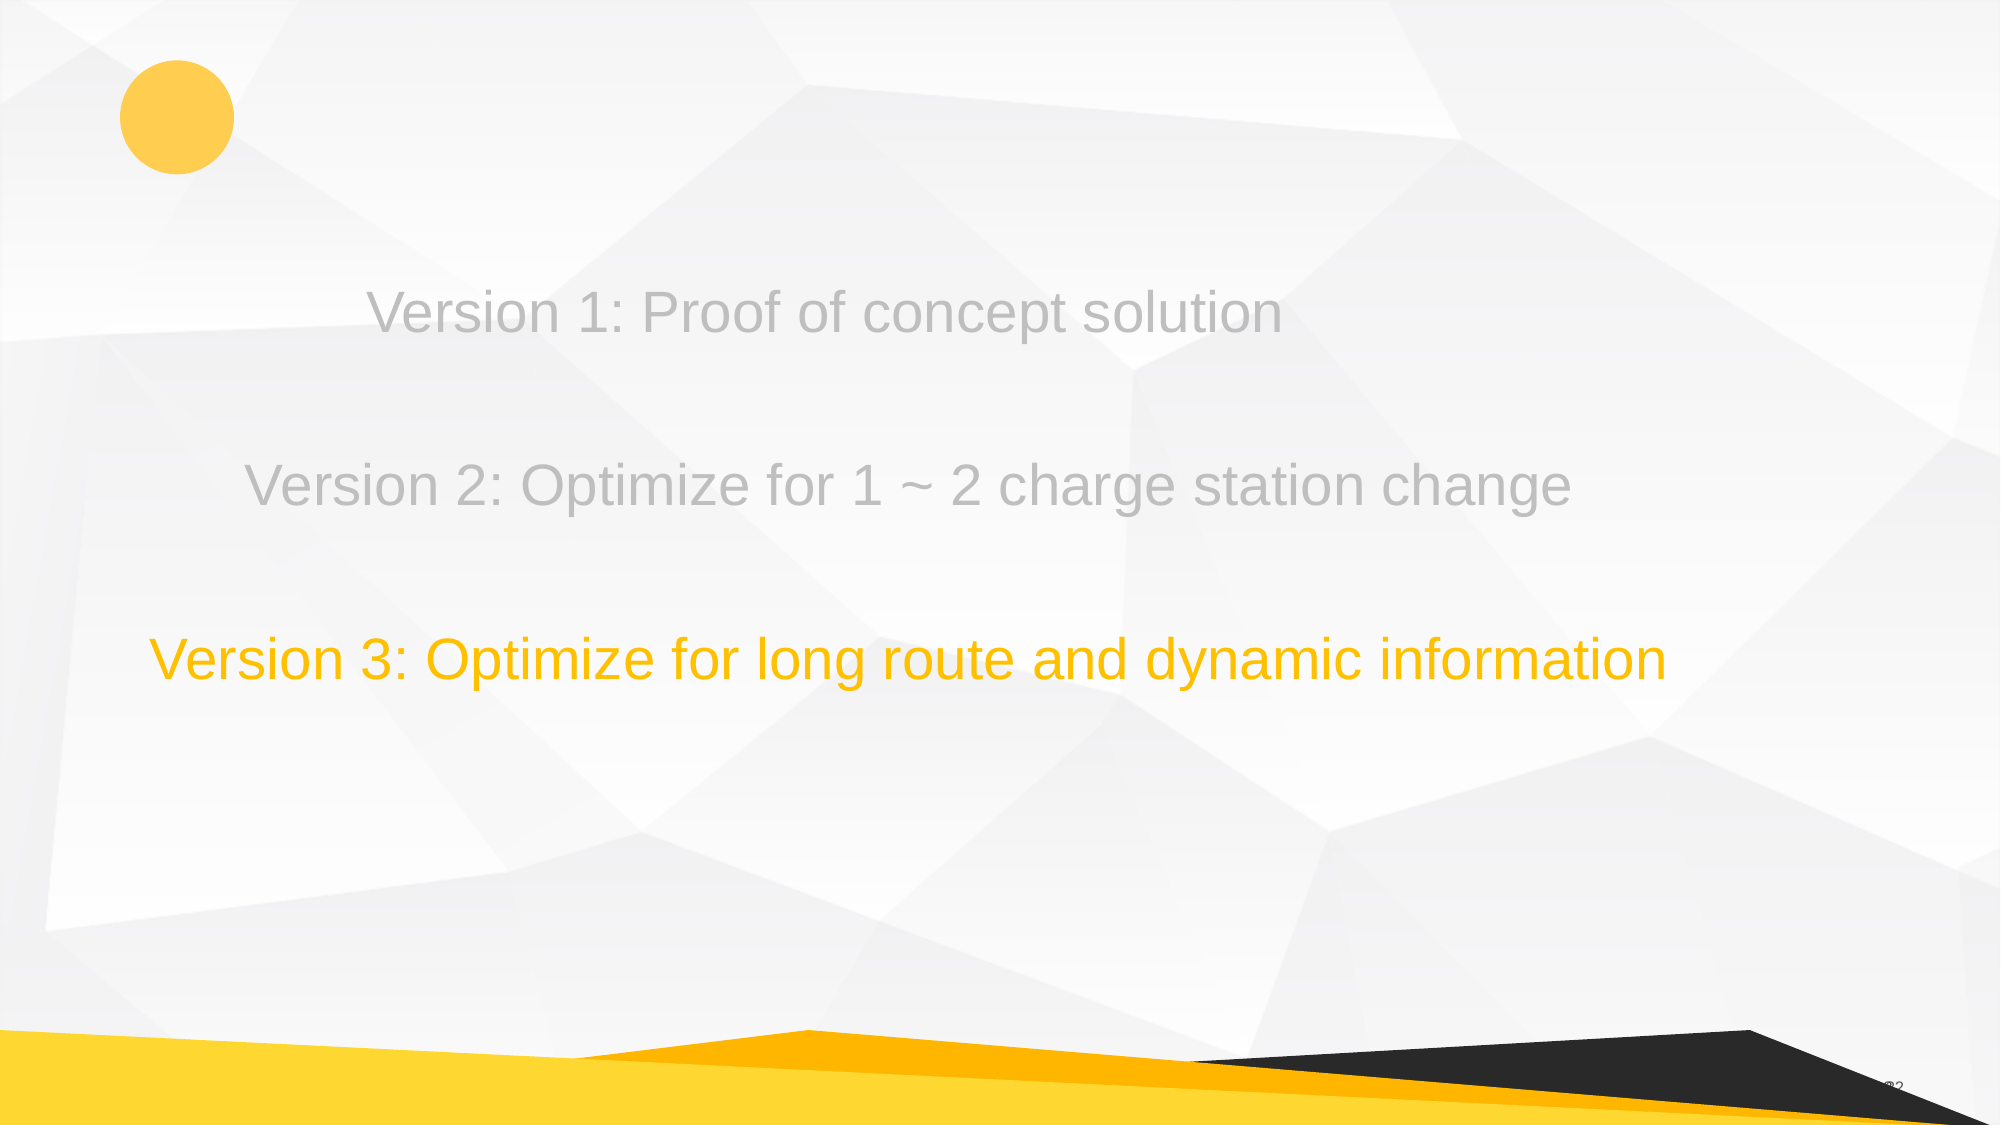

Version 1: Proof of concept solution

Version 2: Optimize for 1 ~ 2 charge station change

Version 3: Optimize for long route and dynamic information